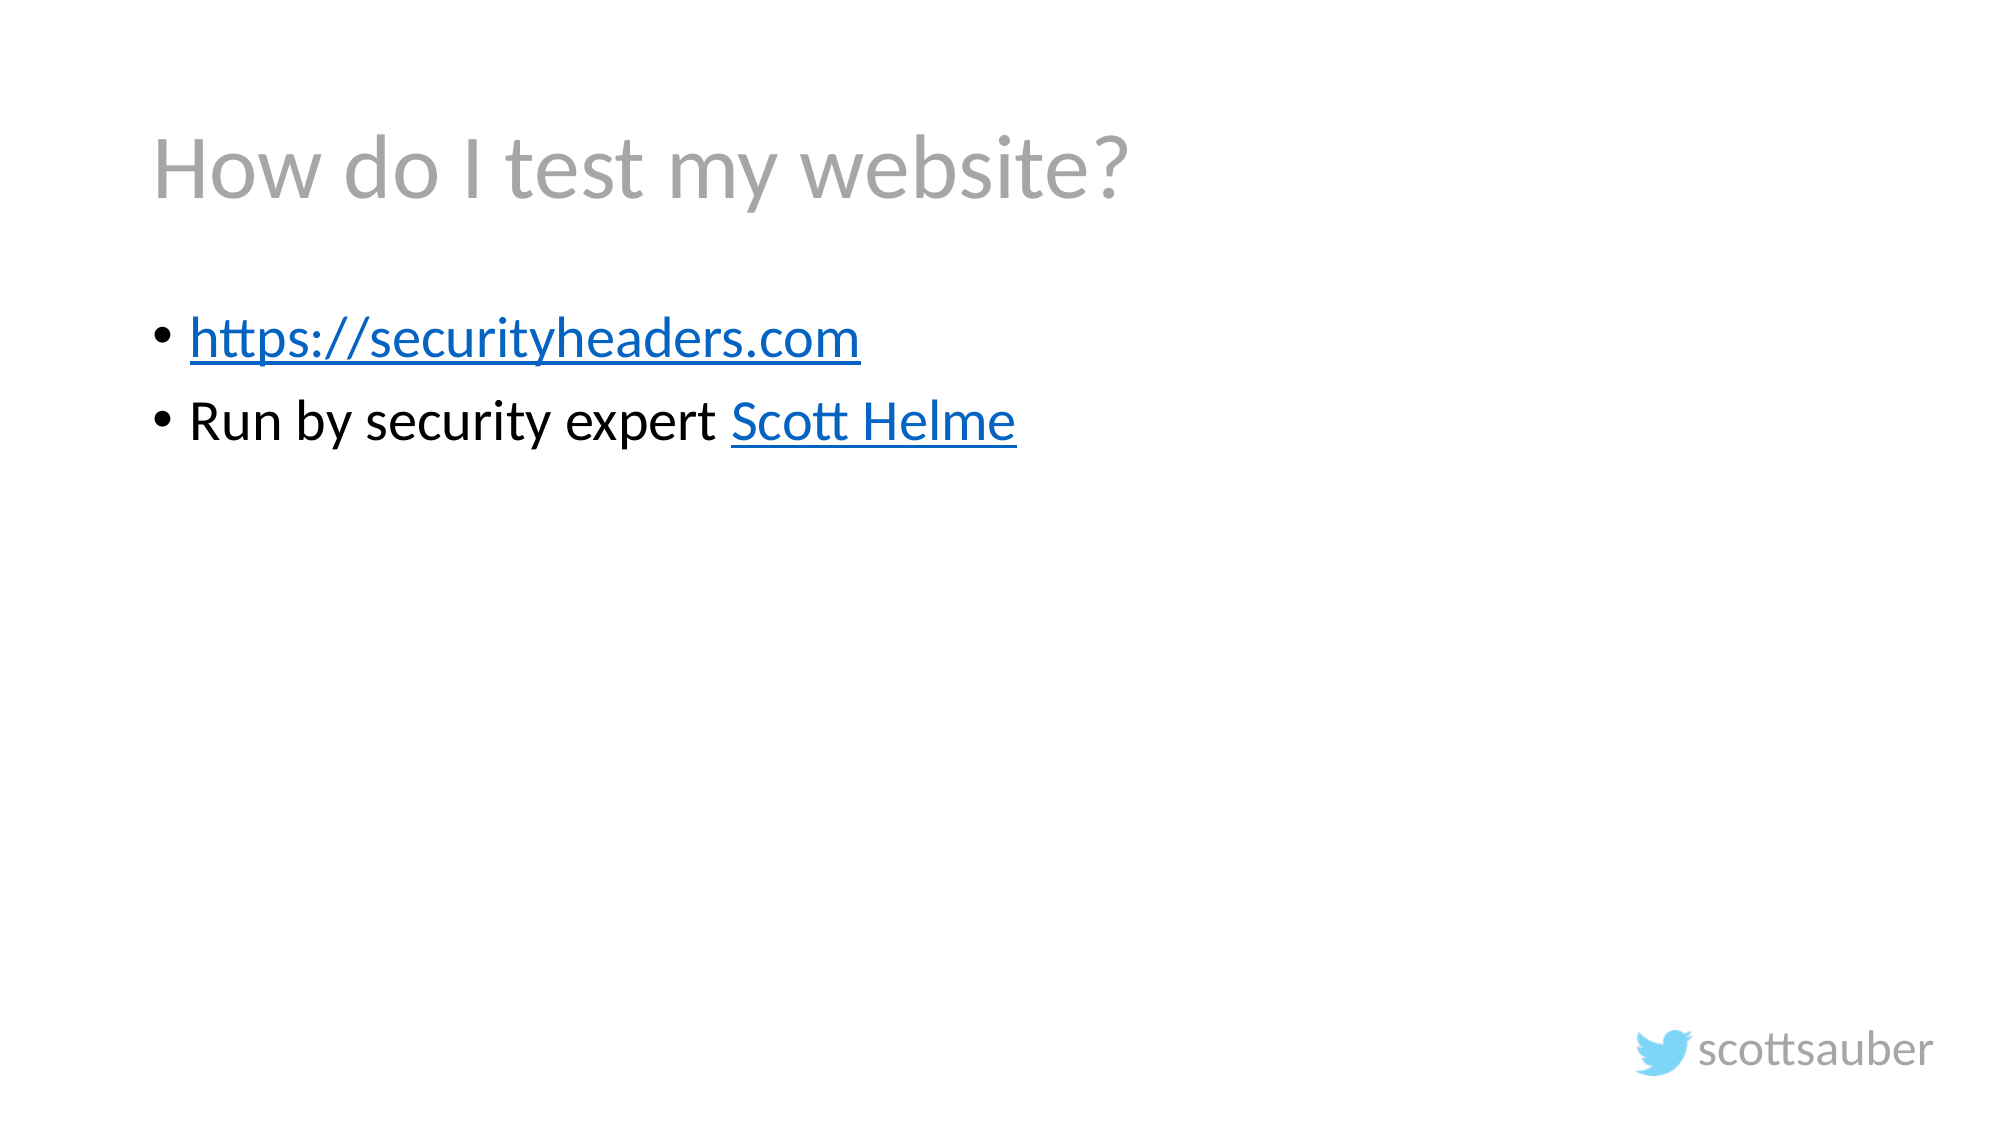

# How do I test my website?
https://securityheaders.com
Run by security expert Scott Helme

scottsauber